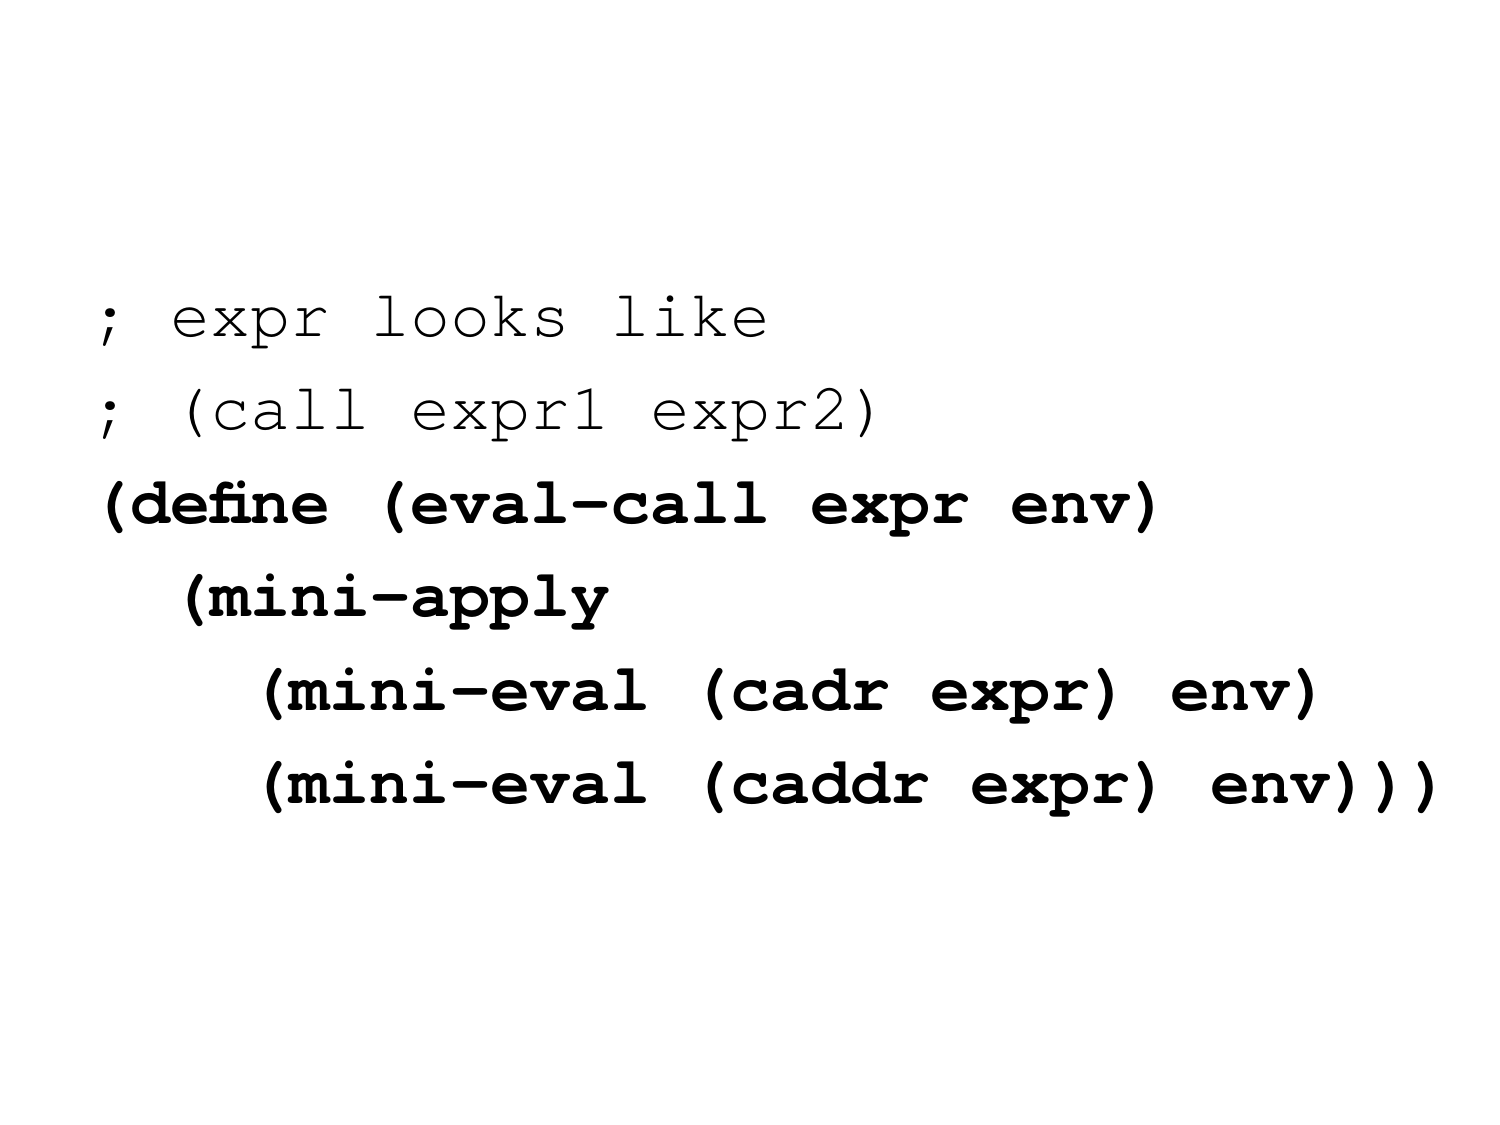

#
; expr looks like
; (call expr1 expr2)
(define (eval-call expr env)
  (mini-apply
    (mini-eval (cadr expr) env)
    (mini-eval (caddr expr) env)))